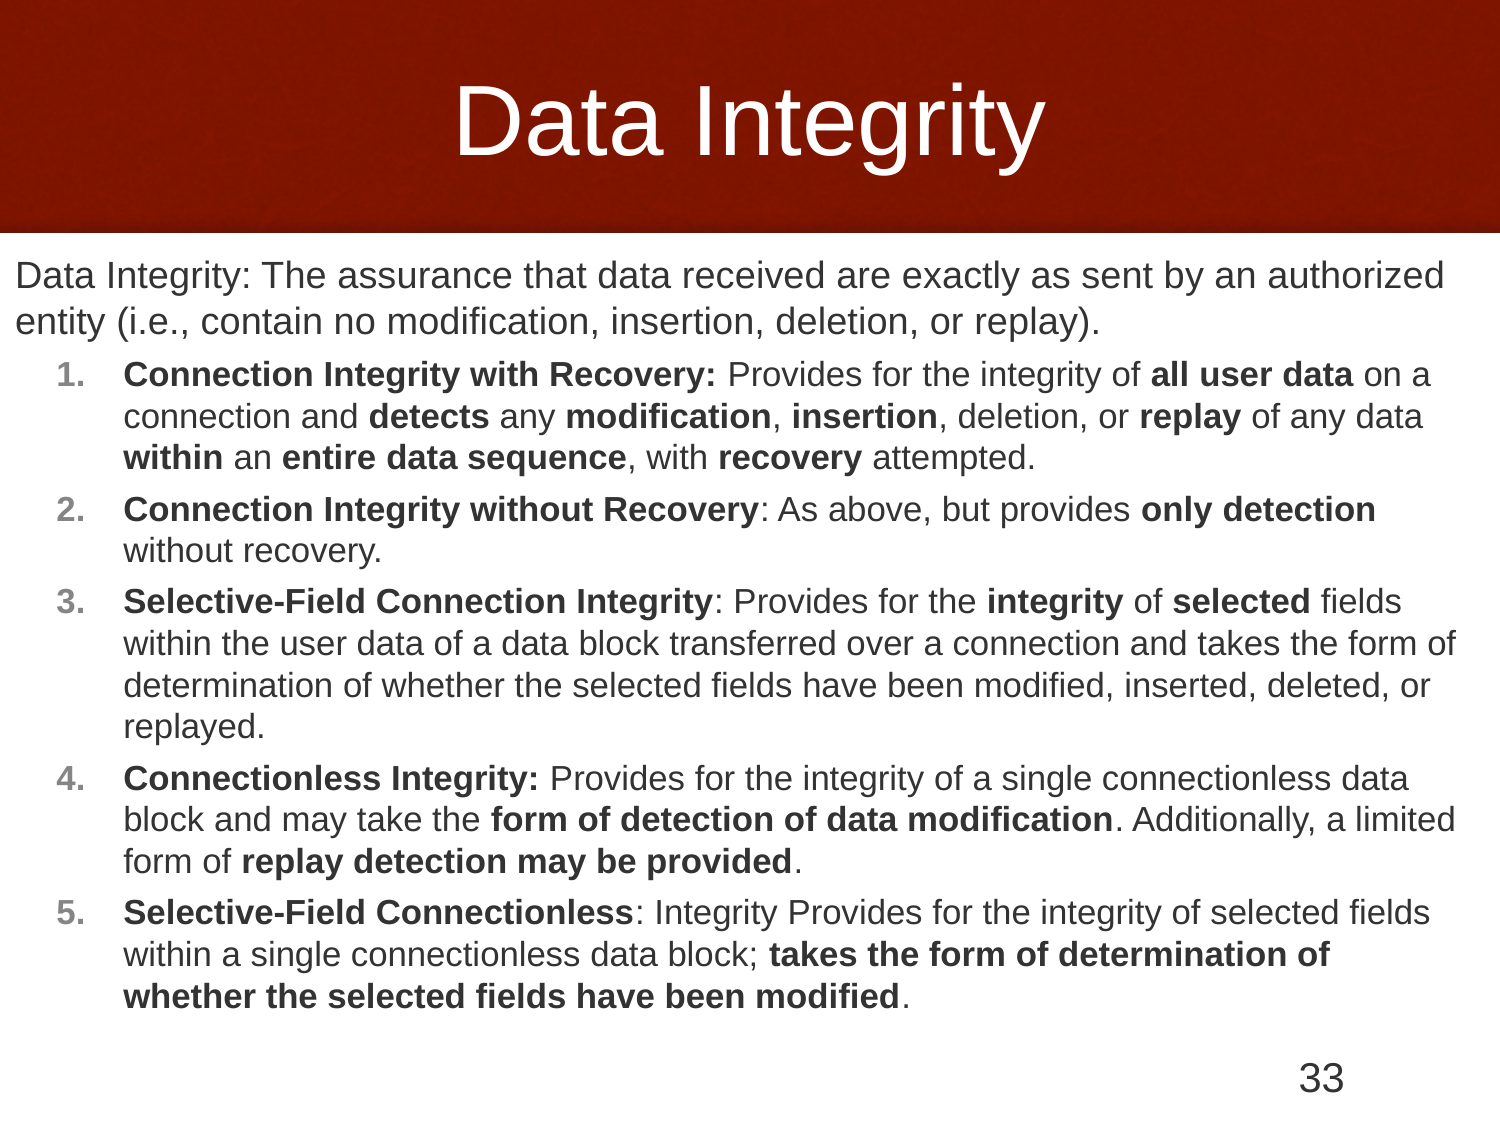

# Data Integrity
Data Integrity: The assurance that data received are exactly as sent by an authorized entity (i.e., contain no modification, insertion, deletion, or replay).
Connection Integrity with Recovery: Provides for the integrity of all user data on a connection and detects any modification, insertion, deletion, or replay of any data within an entire data sequence, with recovery attempted.
Connection Integrity without Recovery: As above, but provides only detection without recovery.
Selective-Field Connection Integrity: Provides for the integrity of selected fields within the user data of a data block transferred over a connection and takes the form of determination of whether the selected fields have been modified, inserted, deleted, or replayed.
Connectionless Integrity: Provides for the integrity of a single connectionless data block and may take the form of detection of data modification. Additionally, a limited form of replay detection may be provided.
Selective-Field Connectionless: Integrity Provides for the integrity of selected fields within a single connectionless data block; takes the form of determination of whether the selected fields have been modified.
33